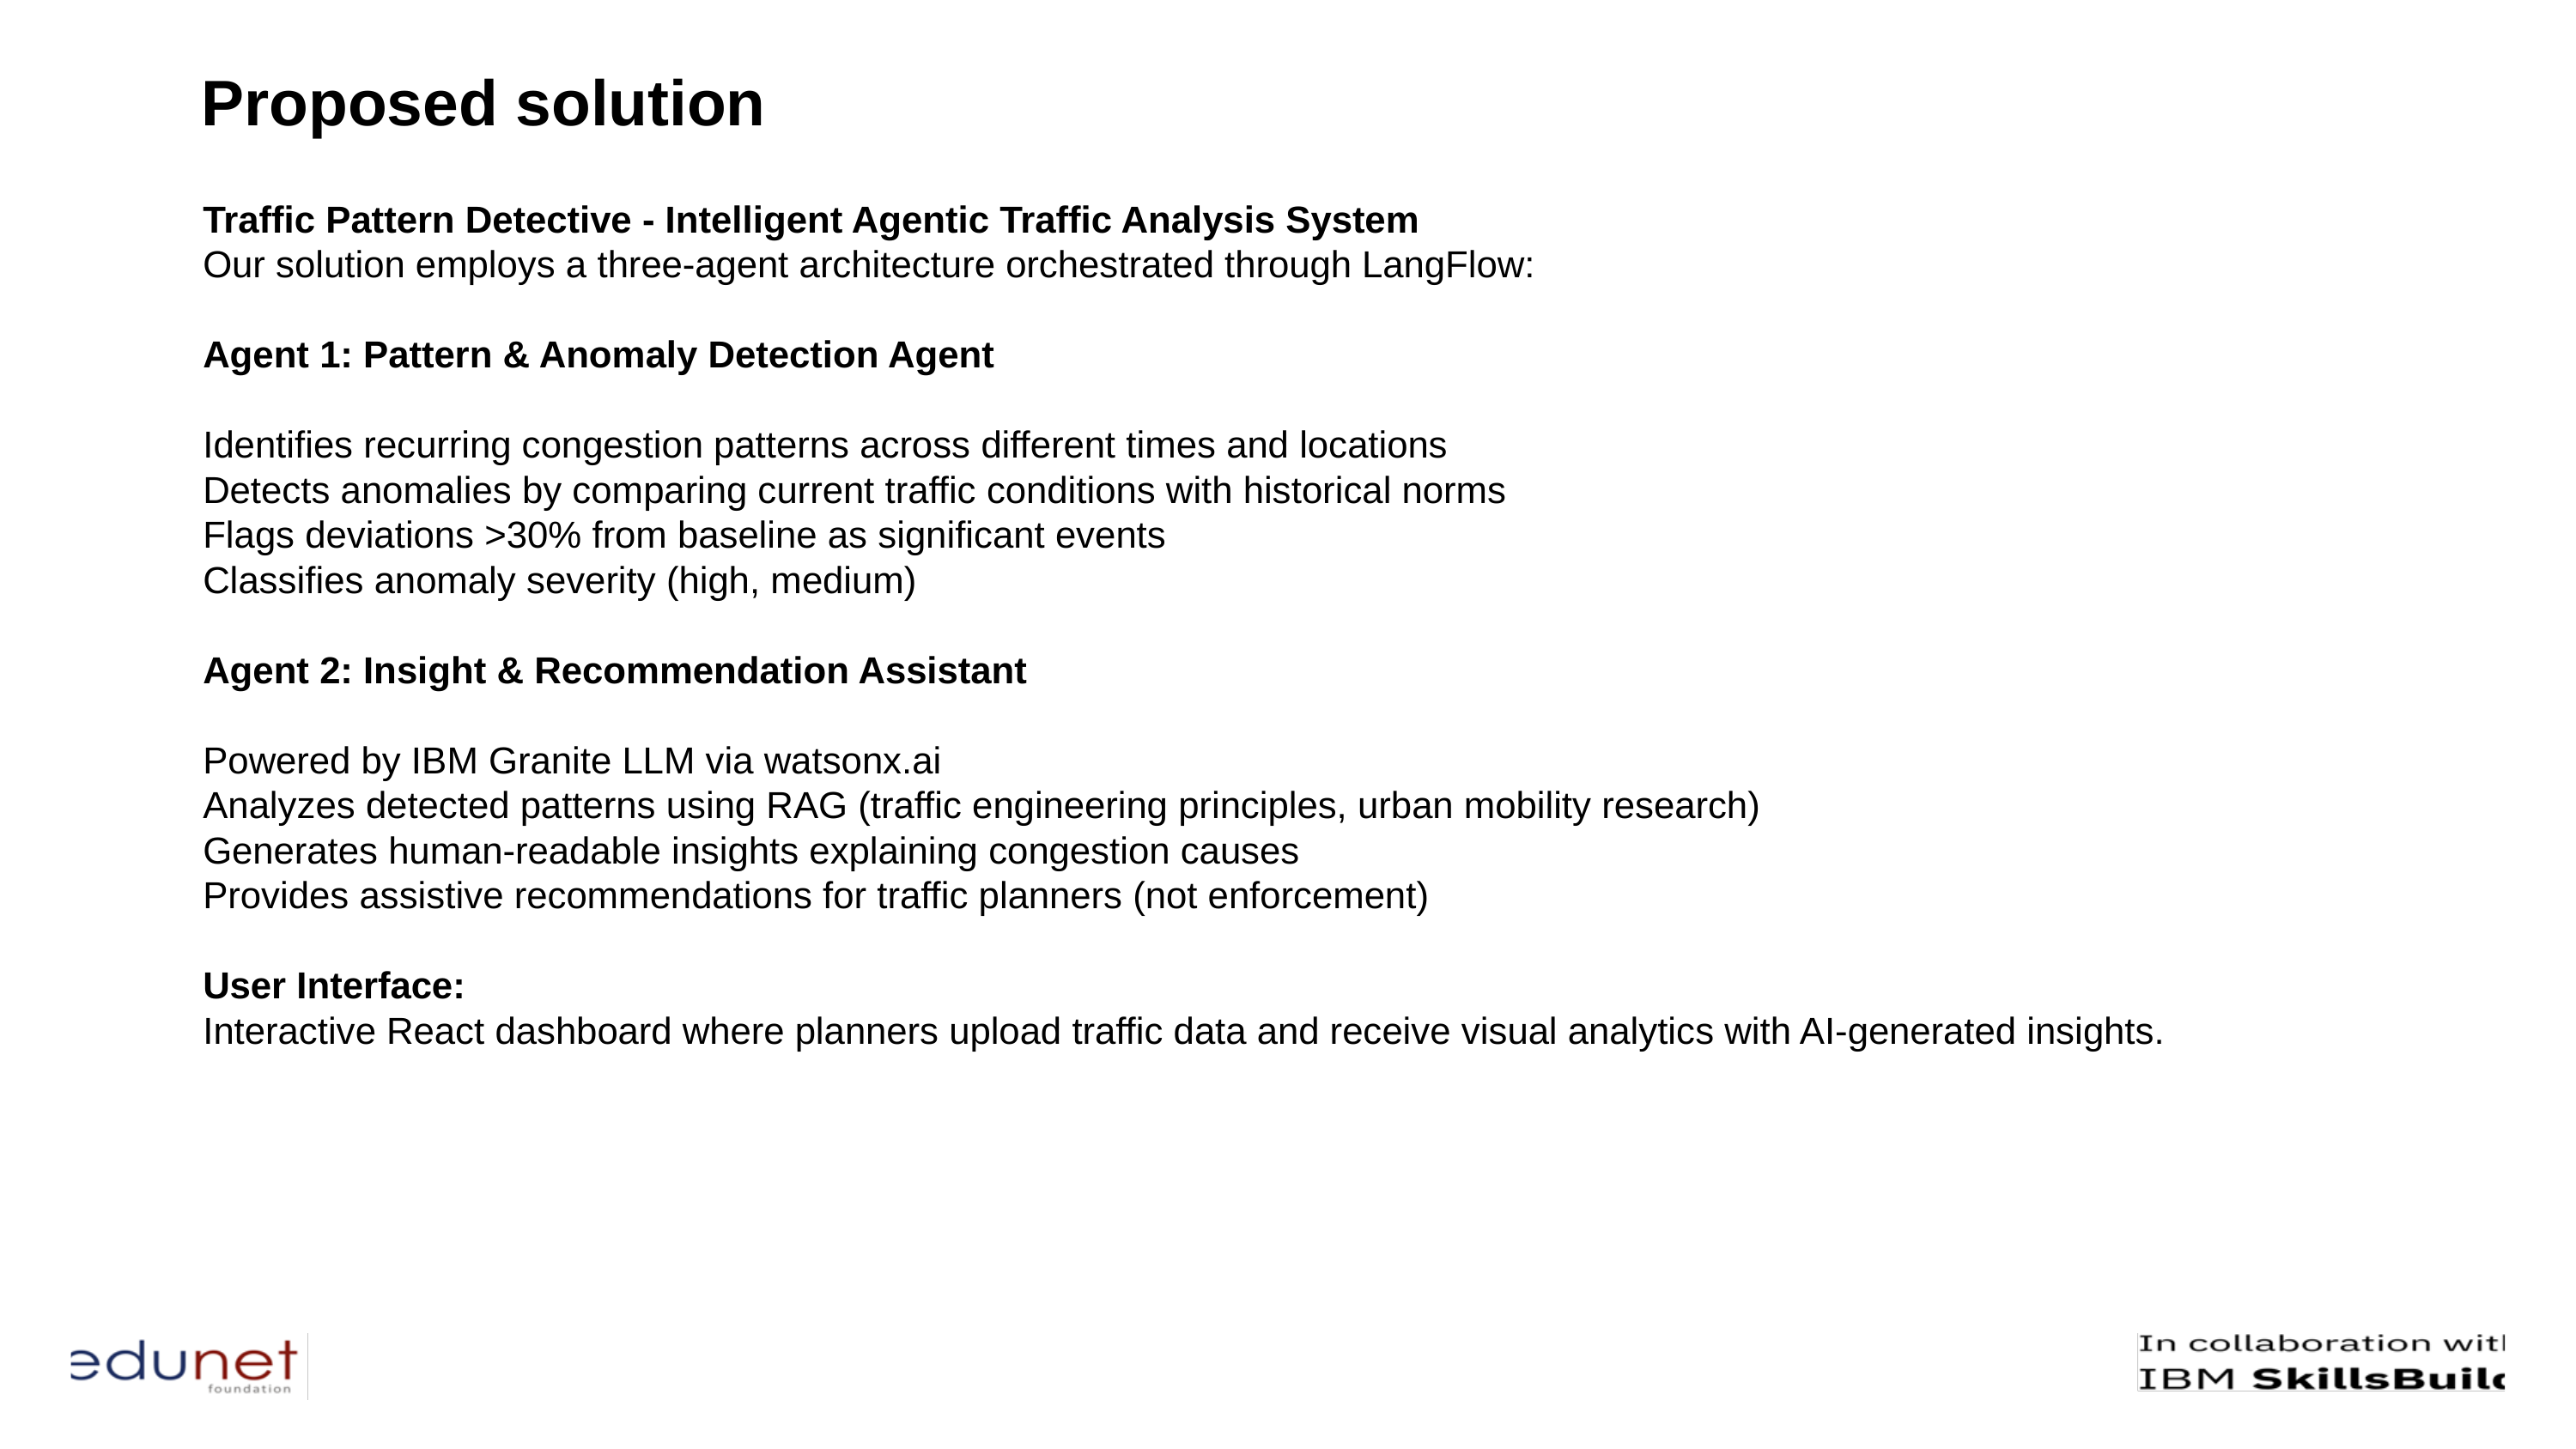

Proposed solution
Traffic Pattern Detective - Intelligent Agentic Traffic Analysis System
Our solution employs a three-agent architecture orchestrated through LangFlow:

Agent 1: Pattern & Anomaly Detection Agent

Identifies recurring congestion patterns across different times and locations
Detects anomalies by comparing current traffic conditions with historical norms
Flags deviations >30% from baseline as significant events
Classifies anomaly severity (high, medium)

Agent 2: Insight & Recommendation Assistant

Powered by IBM Granite LLM via watsonx.ai
Analyzes detected patterns using RAG (traffic engineering principles, urban mobility research)
Generates human-readable insights explaining congestion causes
Provides assistive recommendations for traffic planners (not enforcement)

User Interface:
Interactive React dashboard where planners upload traffic data and receive visual analytics with AI-generated insights.